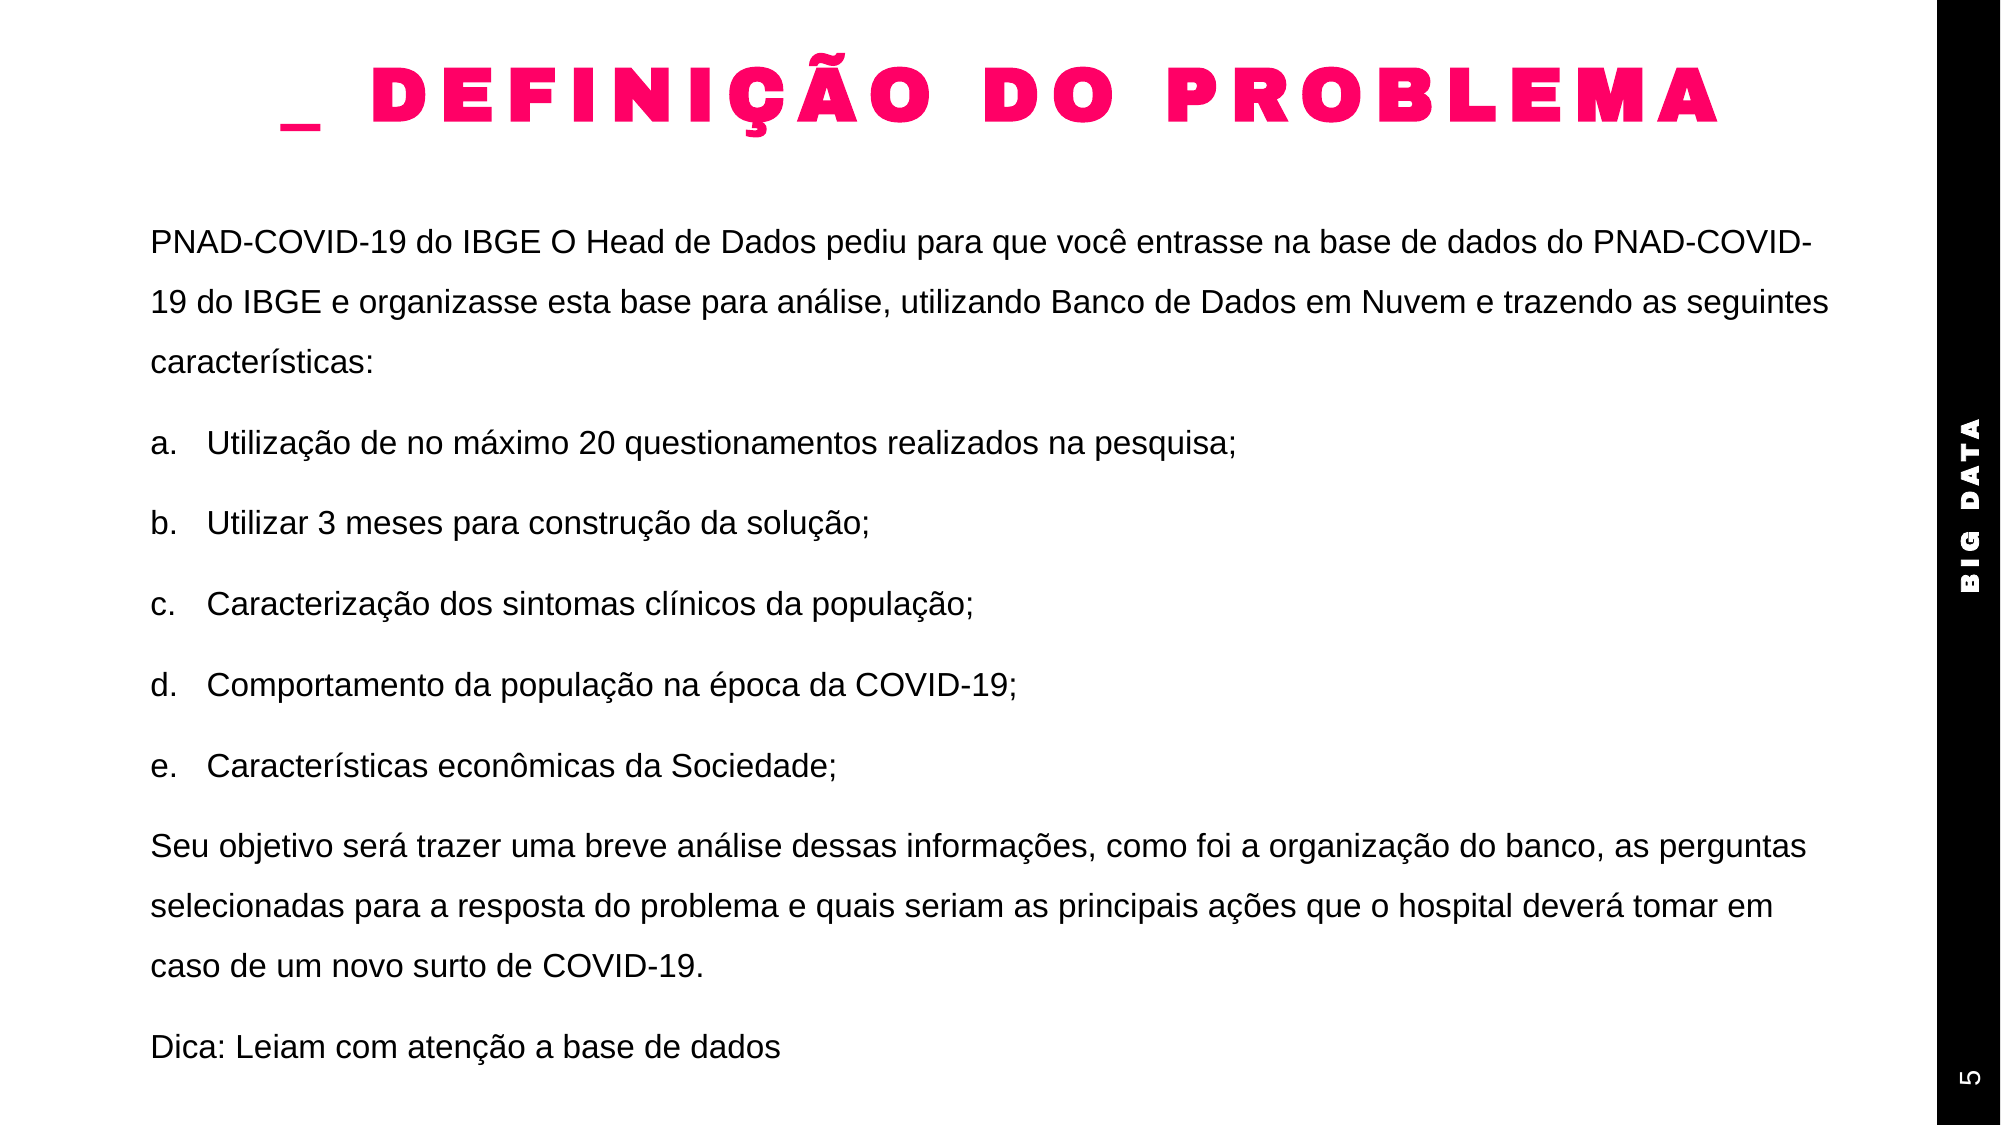

# _ Definição do Problema
PNAD-COVID-19 do IBGE O Head de Dados pediu para que você entrasse na base de dados do PNAD-COVID-19 do IBGE e organizasse esta base para análise, utilizando Banco de Dados em Nuvem e trazendo as seguintes características:
Utilização de no máximo 20 questionamentos realizados na pesquisa;
Utilizar 3 meses para construção da solução;
Caracterização dos sintomas clínicos da população;
Comportamento da população na época da COVID-19;
Características econômicas da Sociedade;
Seu objetivo será trazer uma breve análise dessas informações, como foi a organização do banco, as perguntas selecionadas para a resposta do problema e quais seriam as principais ações que o hospital deverá tomar em caso de um novo surto de COVID-19.
Dica: Leiam com atenção a base de dados
BIG DATA
5